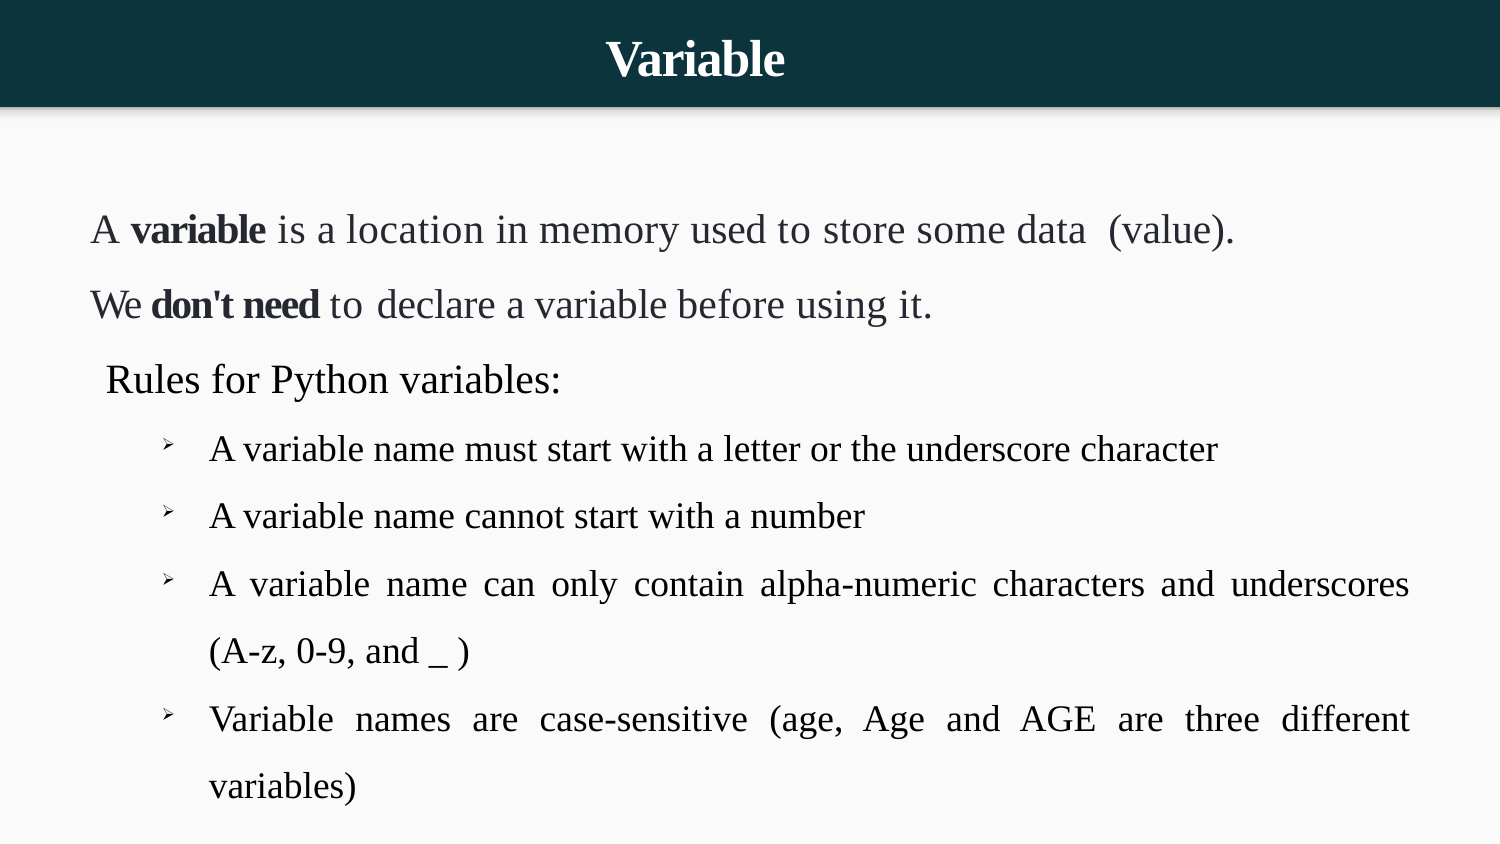

Variable
A variable is a location in memory used to store some data  (value).
We don't need to declare a variable before using it.
Rules for Python variables:
A variable name must start with a letter or the underscore character
A variable name cannot start with a number
A variable name can only contain alpha-numeric characters and underscores (A-z, 0-9, and _ )
Variable names are case-sensitive (age, Age and AGE are three different variables)